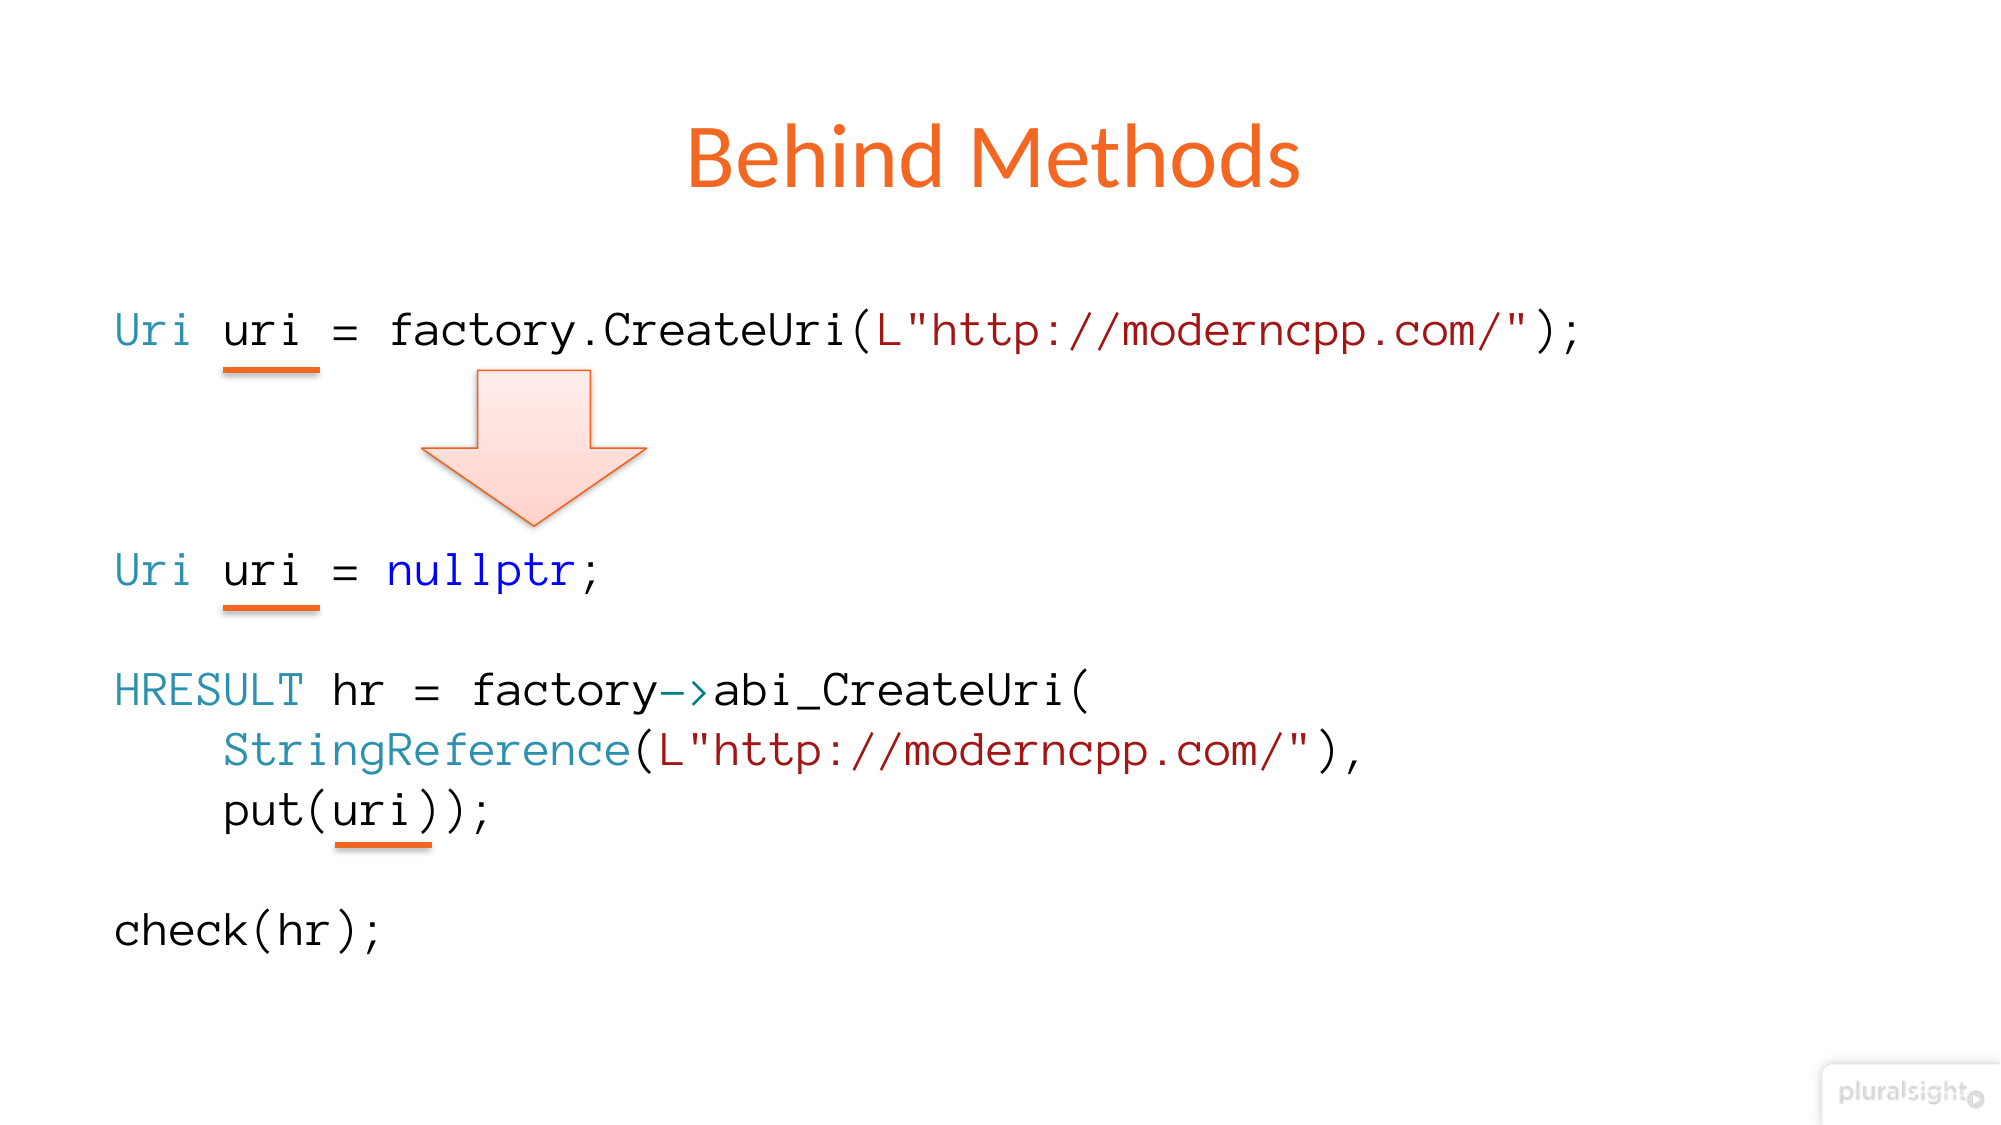

# Behind Methods
Uri uri = factory.CreateUri(L"http://moderncpp.com/");

Uri uri = nullptr;

HRESULT hr = factory->abi_CreateUri(
    StringReference(L"http://moderncpp.com/"),
    put(uri));

check(hr);